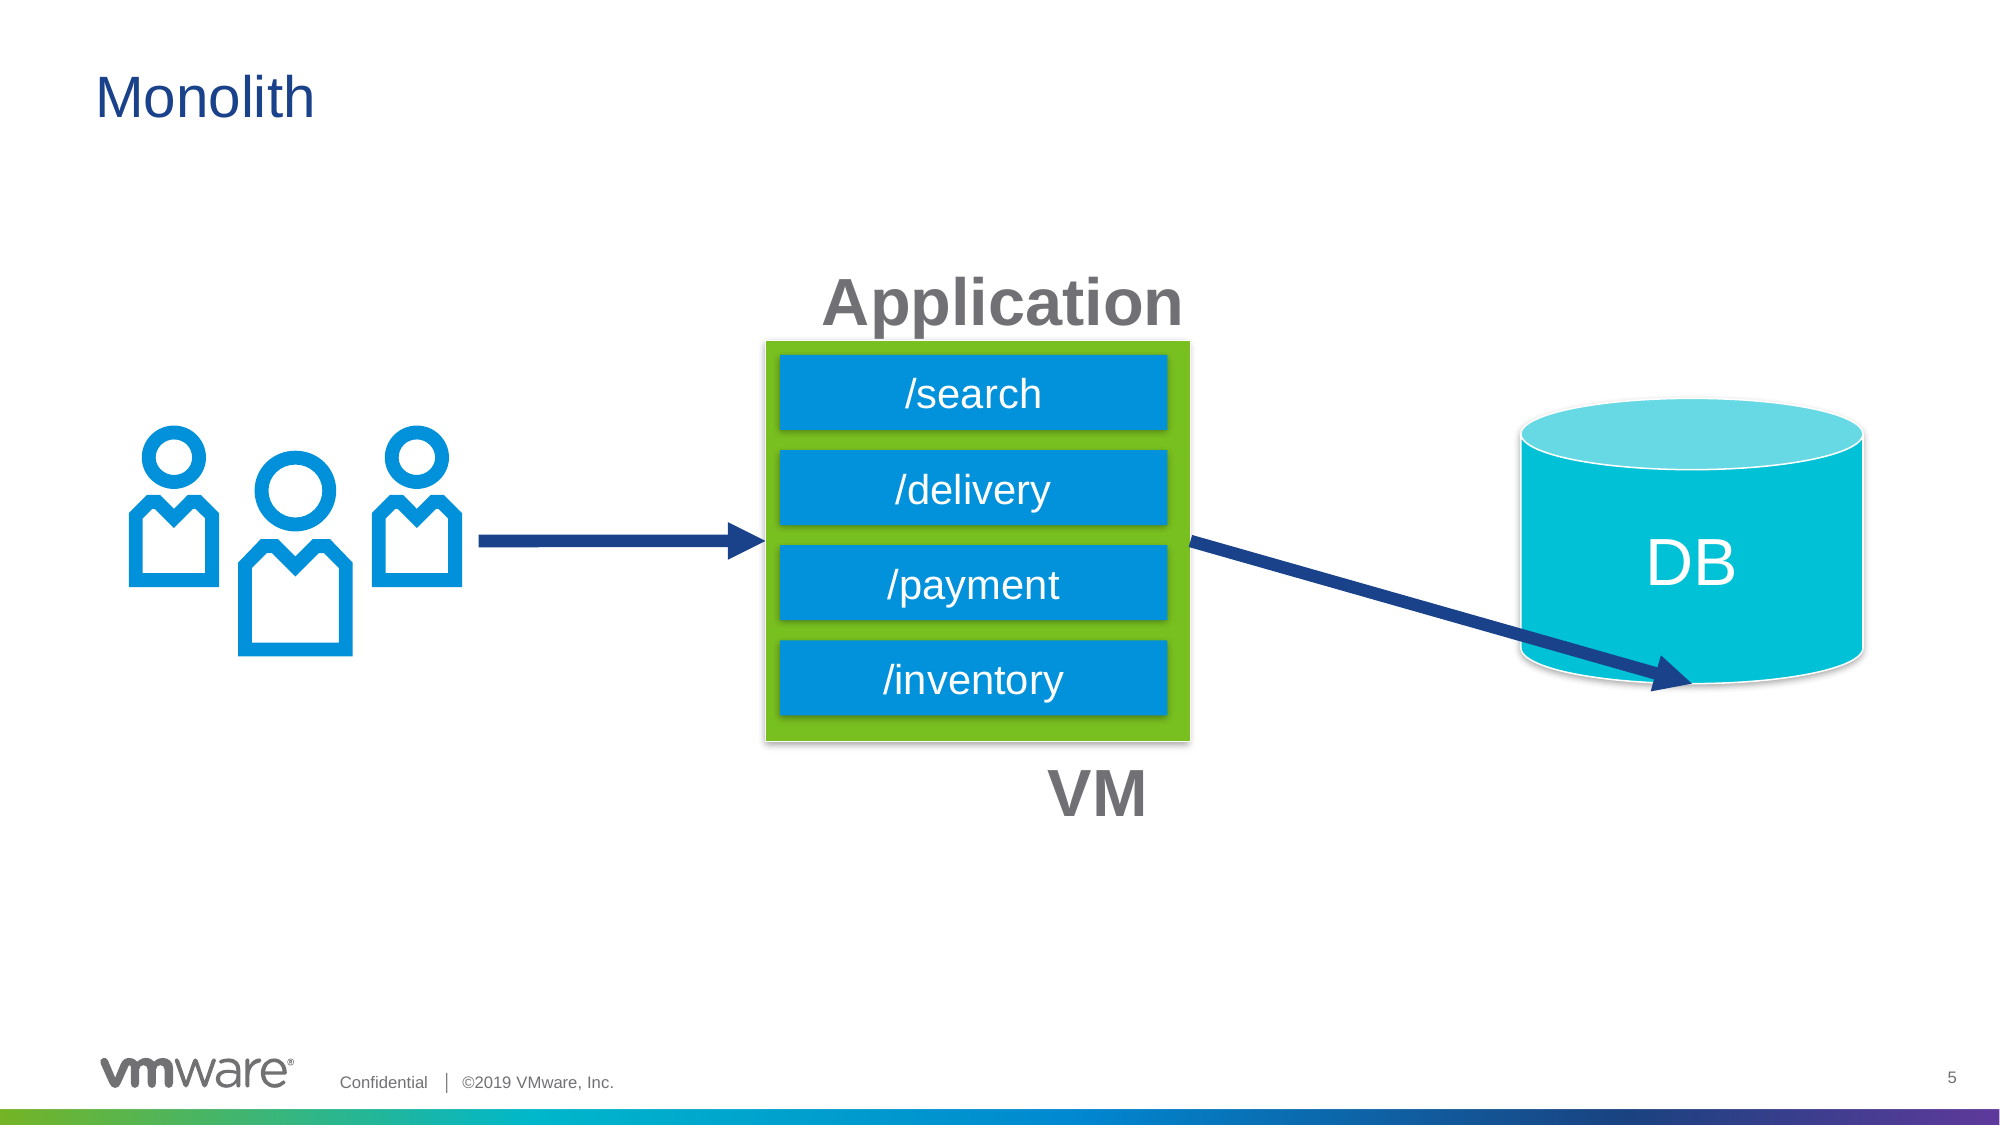

# Monolith
Application

/search
/delivery
/payment
/inventory
DB

VM